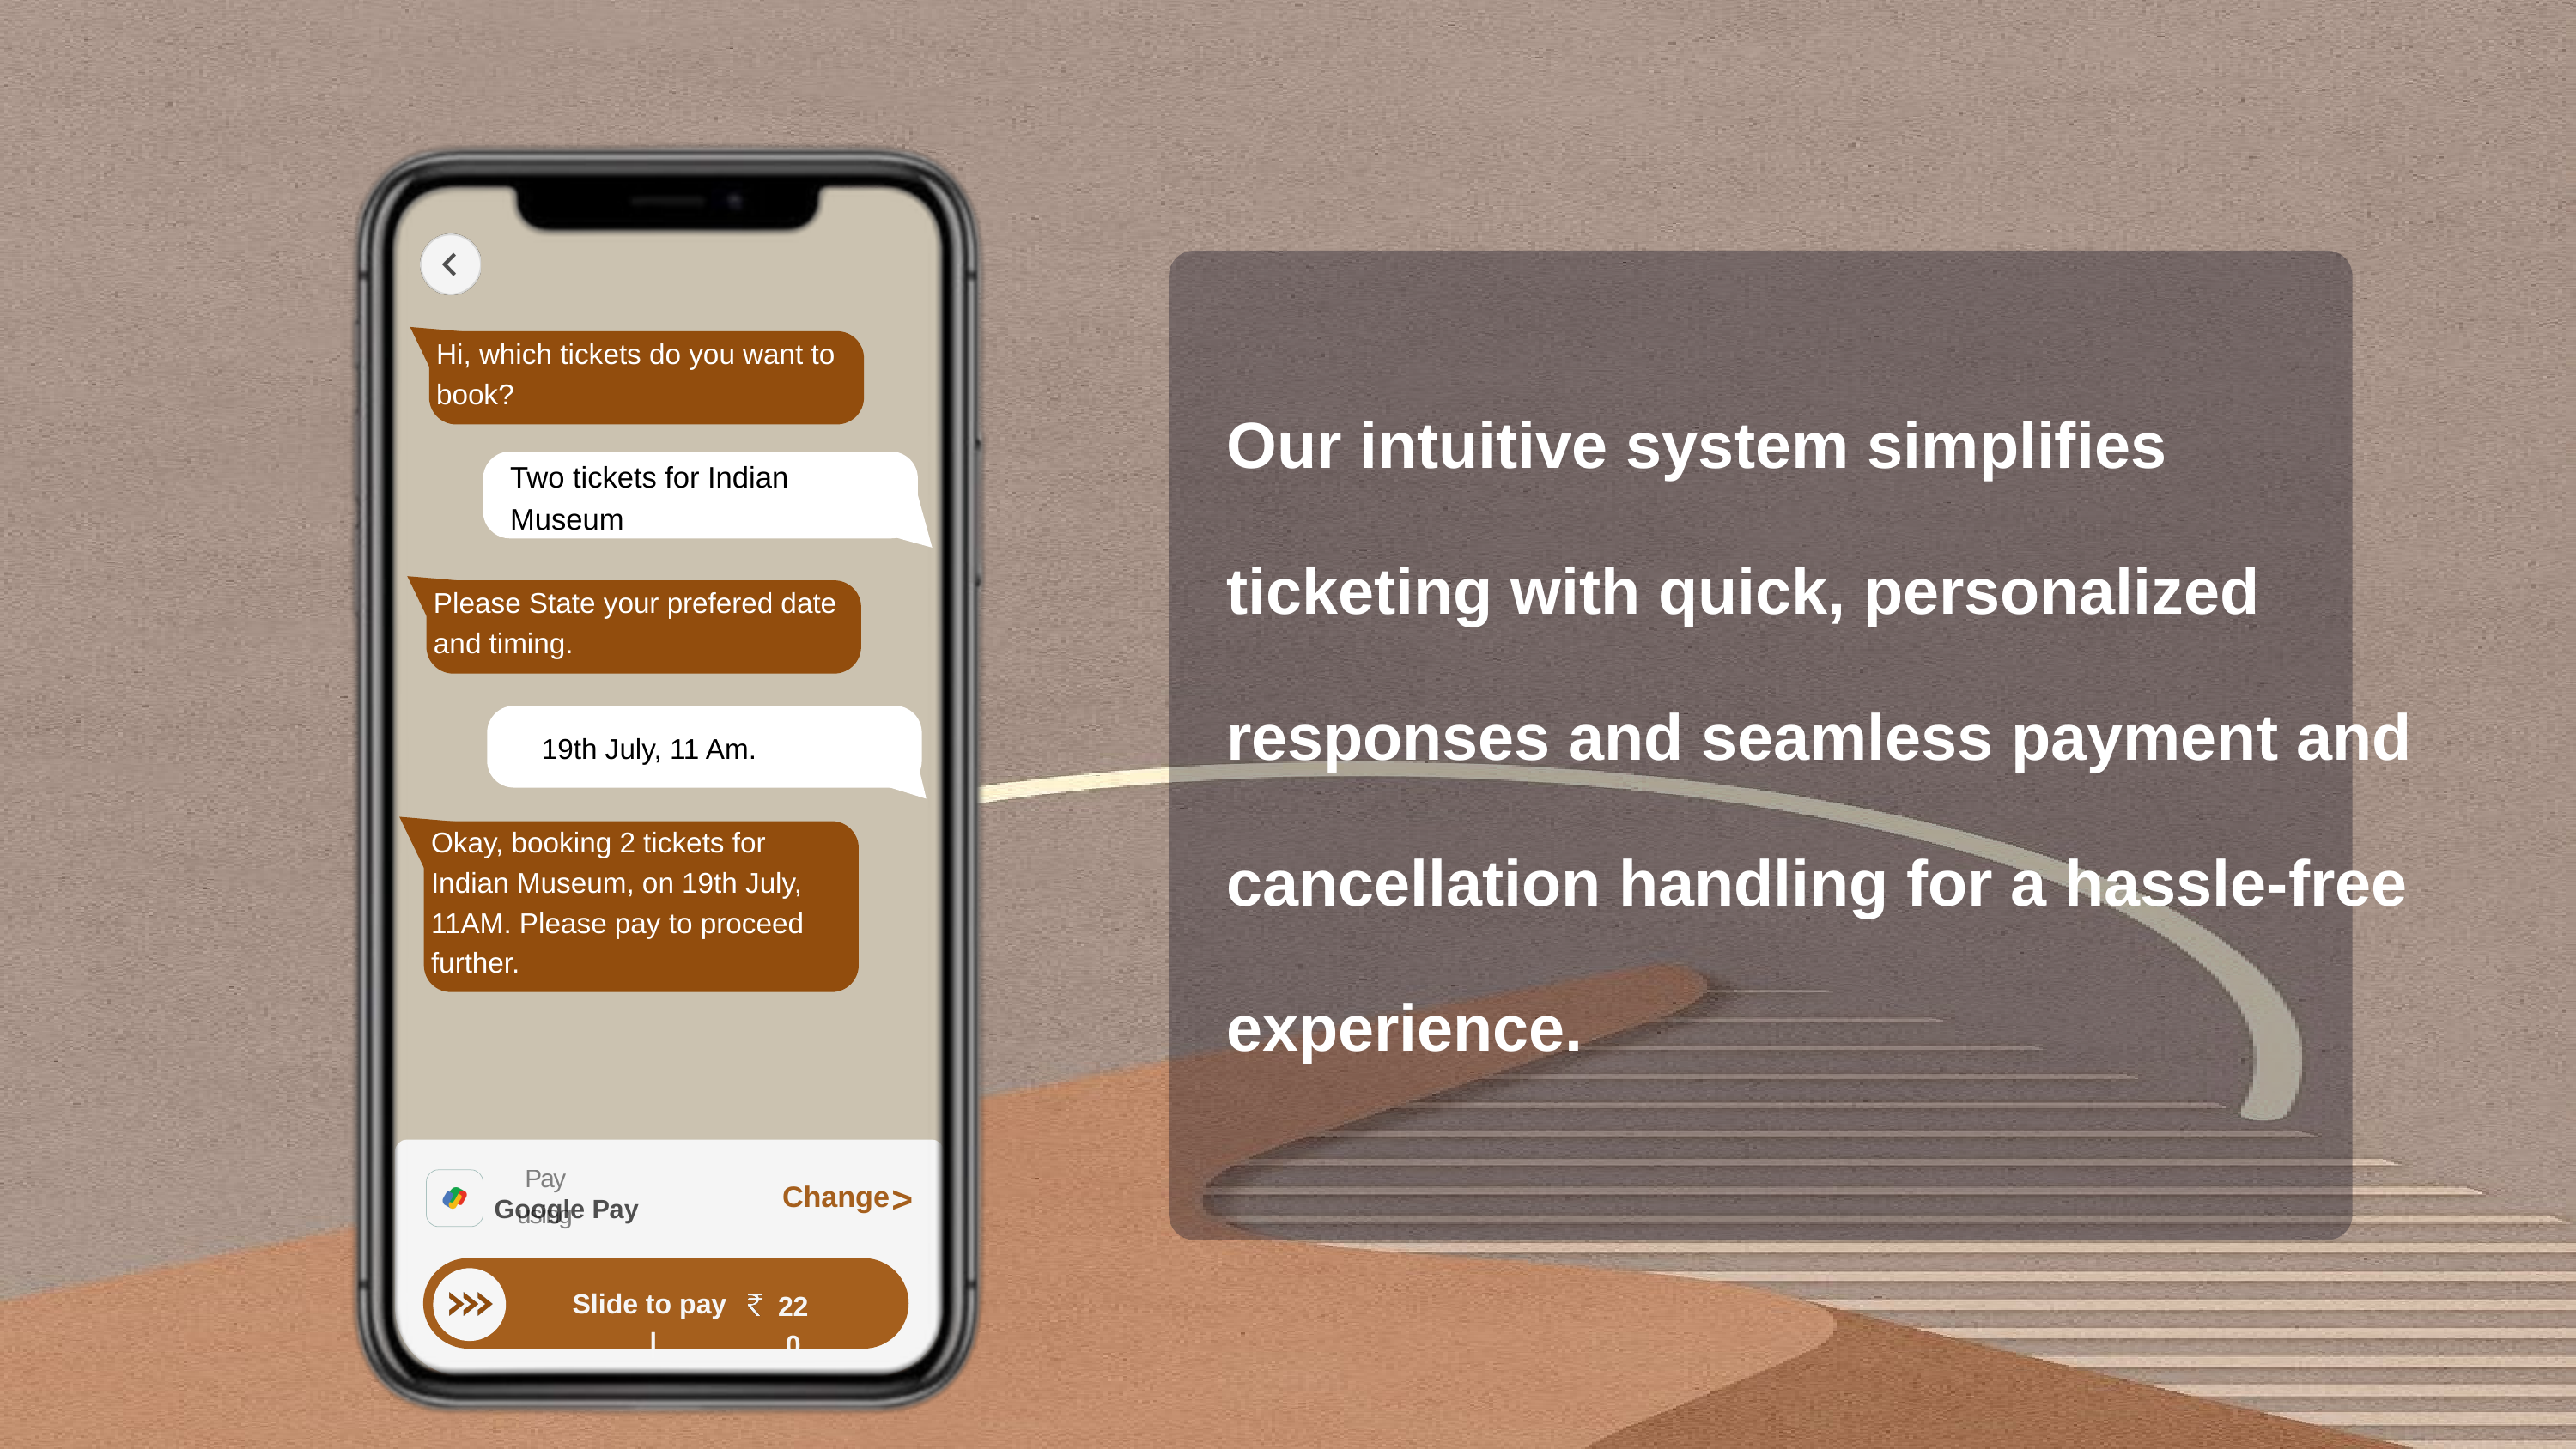

Hi, which tickets do you want to book?
Our intuitive system simplifies ticketing with quick, personalized responses and seamless payment and cancellation handling for a hassle-free experience.

dfdsf
Two tickets for Indian Museum

Please State your prefered date and timing.

dfdsf
19th July, 11 Am.

Okay, booking 2 tickets for Indian Museum, on 19th July, 11AM. Please pay to proceed further.

Pay using

Google Pay
>
Change

Slide to pay  |
220